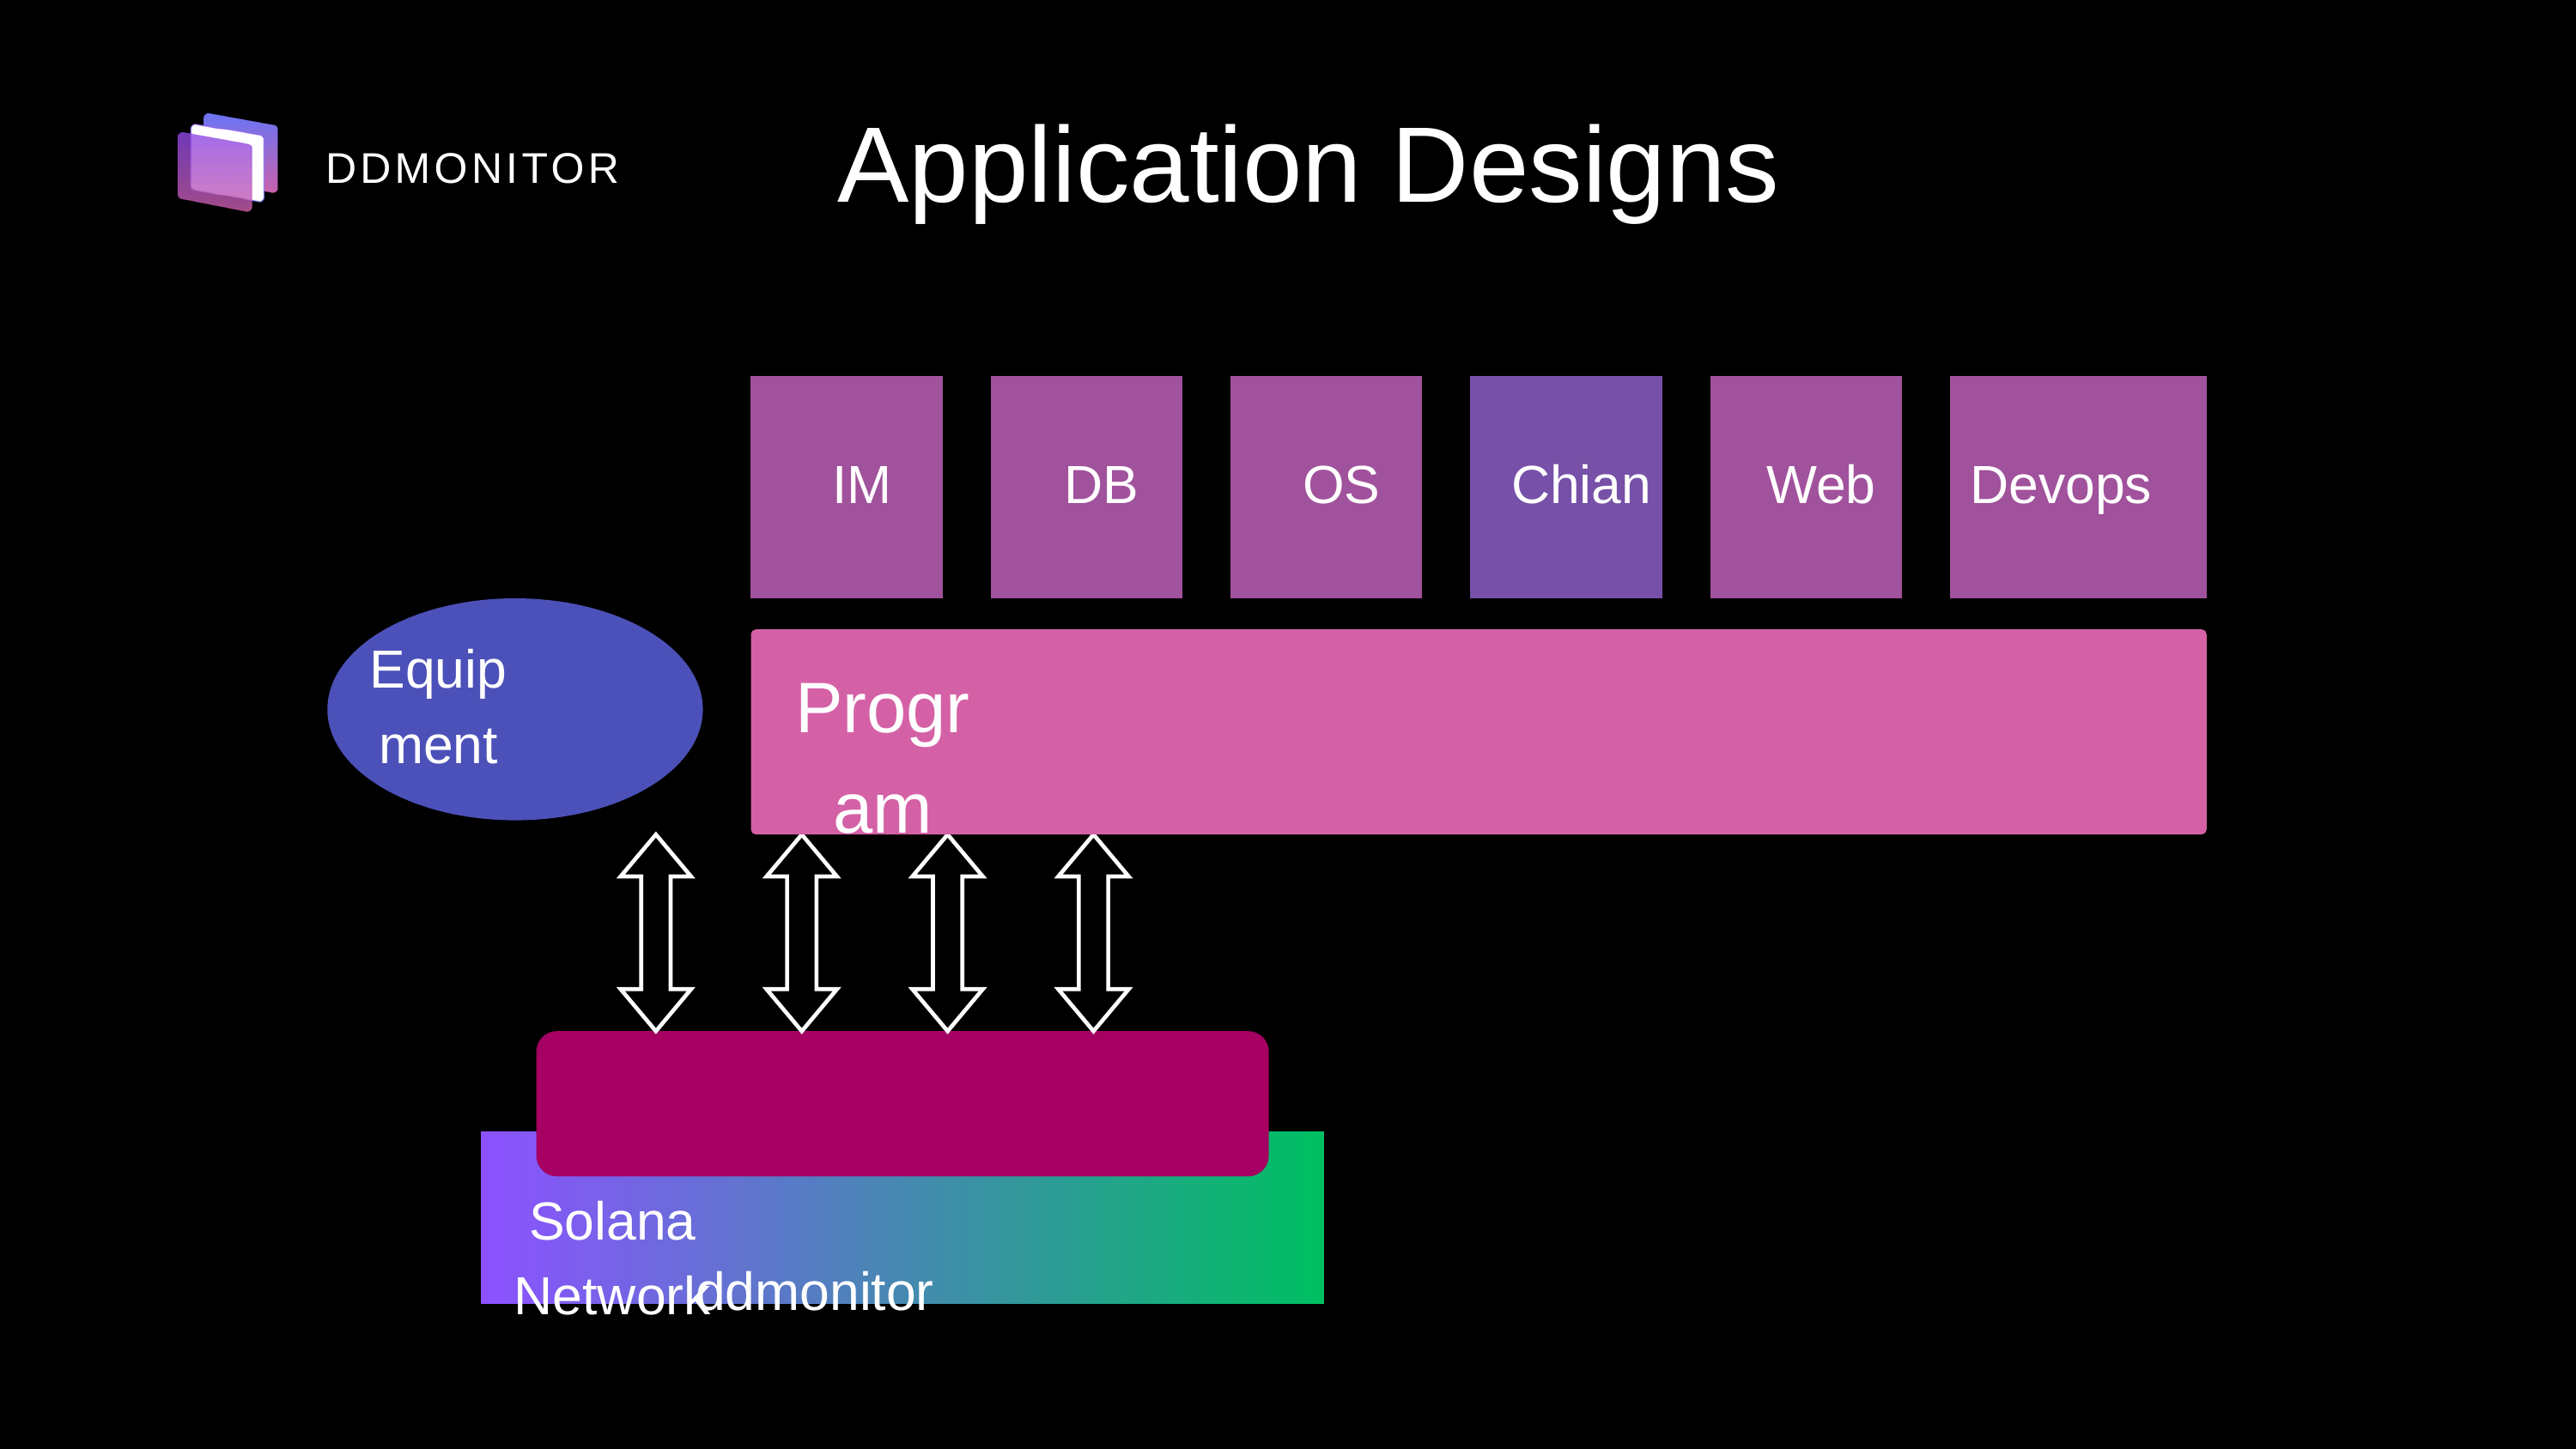

DDMONITOR
Application Designs

IM

DB

OS

Chian

Web

Devops

Equipment

Program

ddmonitor

Solana Network